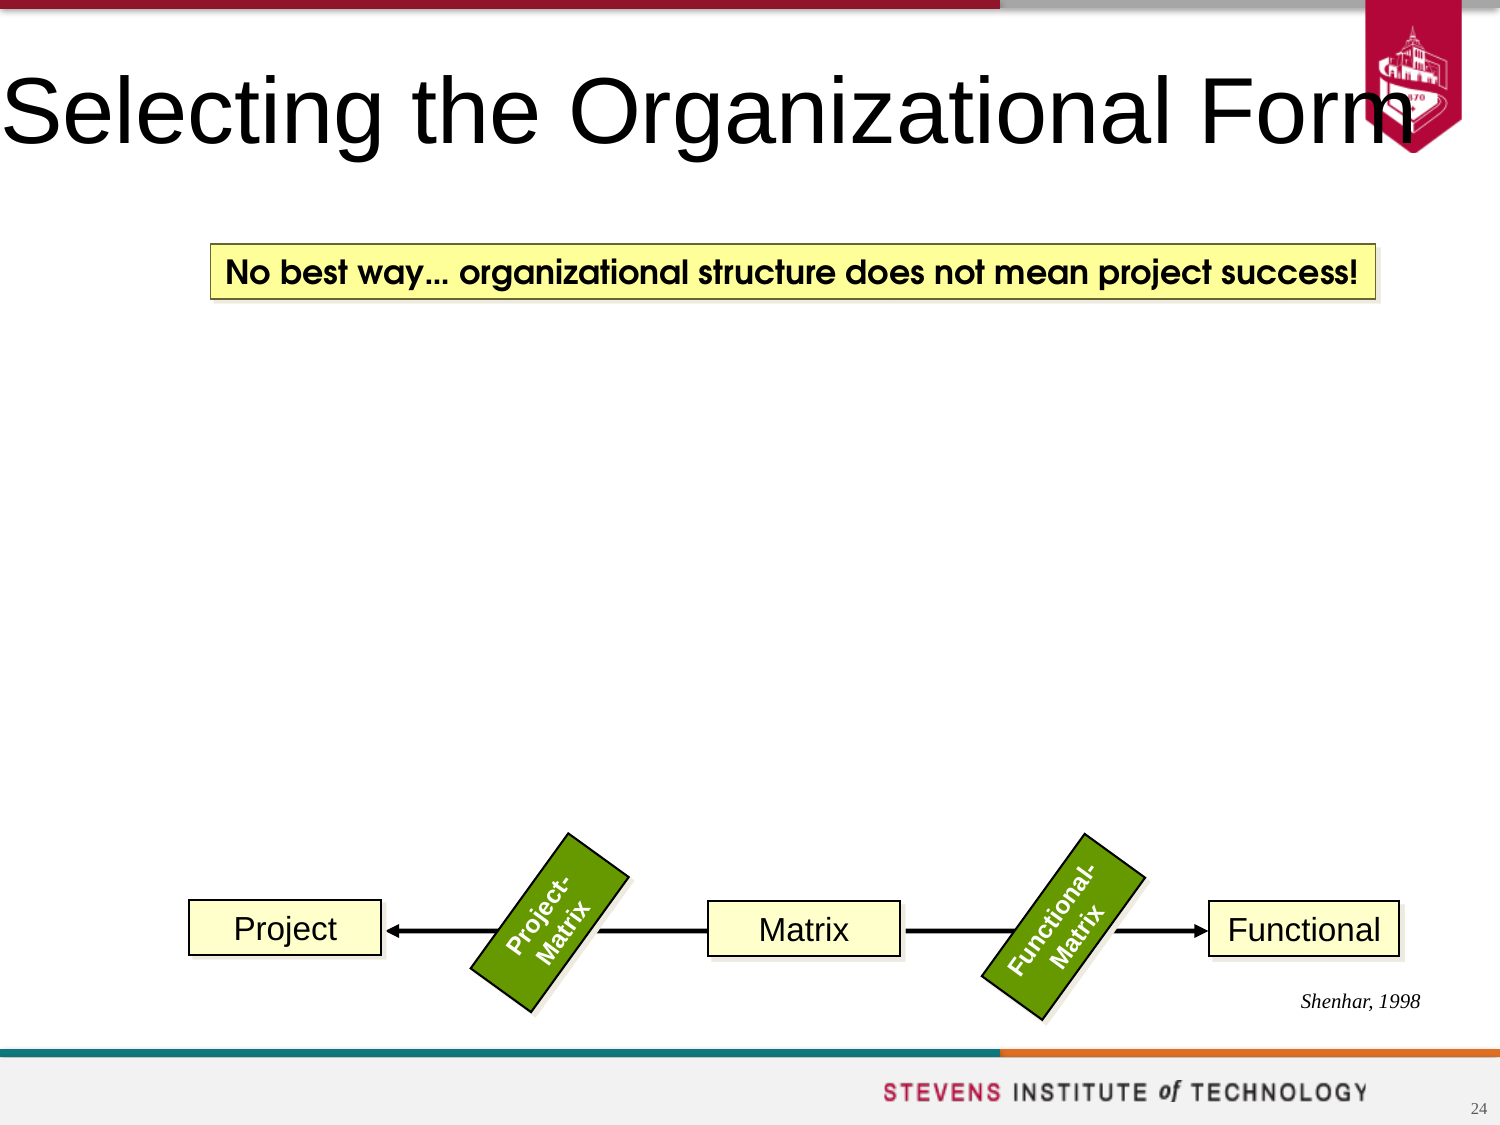

# Selecting the Organizational Form
No best way… organizational structure does not mean project success!
If it is a “How” question, the functional team deals with it.
If it is a “What” question, the project team deals with it.
Who has more power? – Depends on the culture.
Project-Matrix
Functional-Matrix
Project
Matrix
Functional

Shenhar, 1998
24